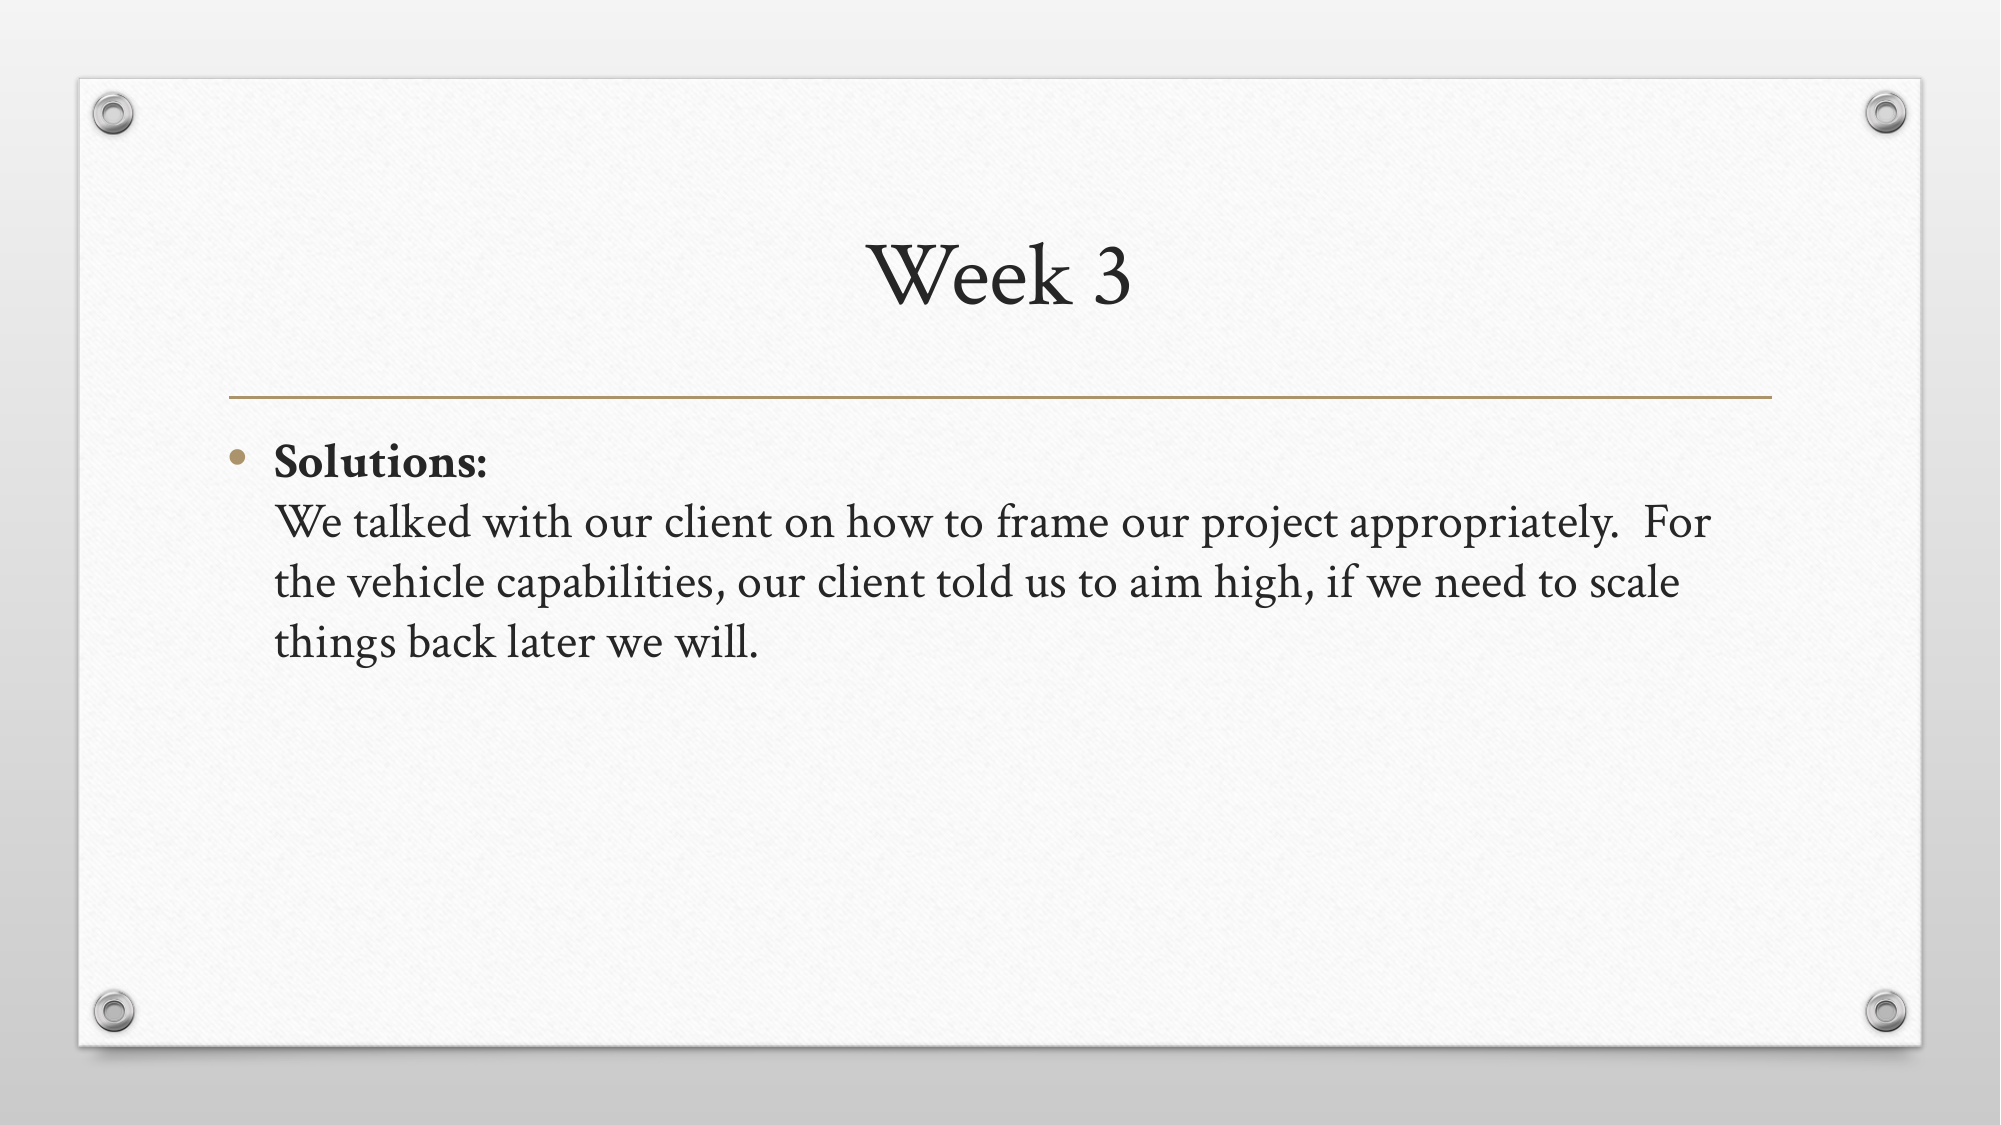

# Week 3
Solutions:
We talked with our client on how to frame our project appropriately.  For the vehicle capabilities, our client told us to aim high, if we need to scale things back later we will.